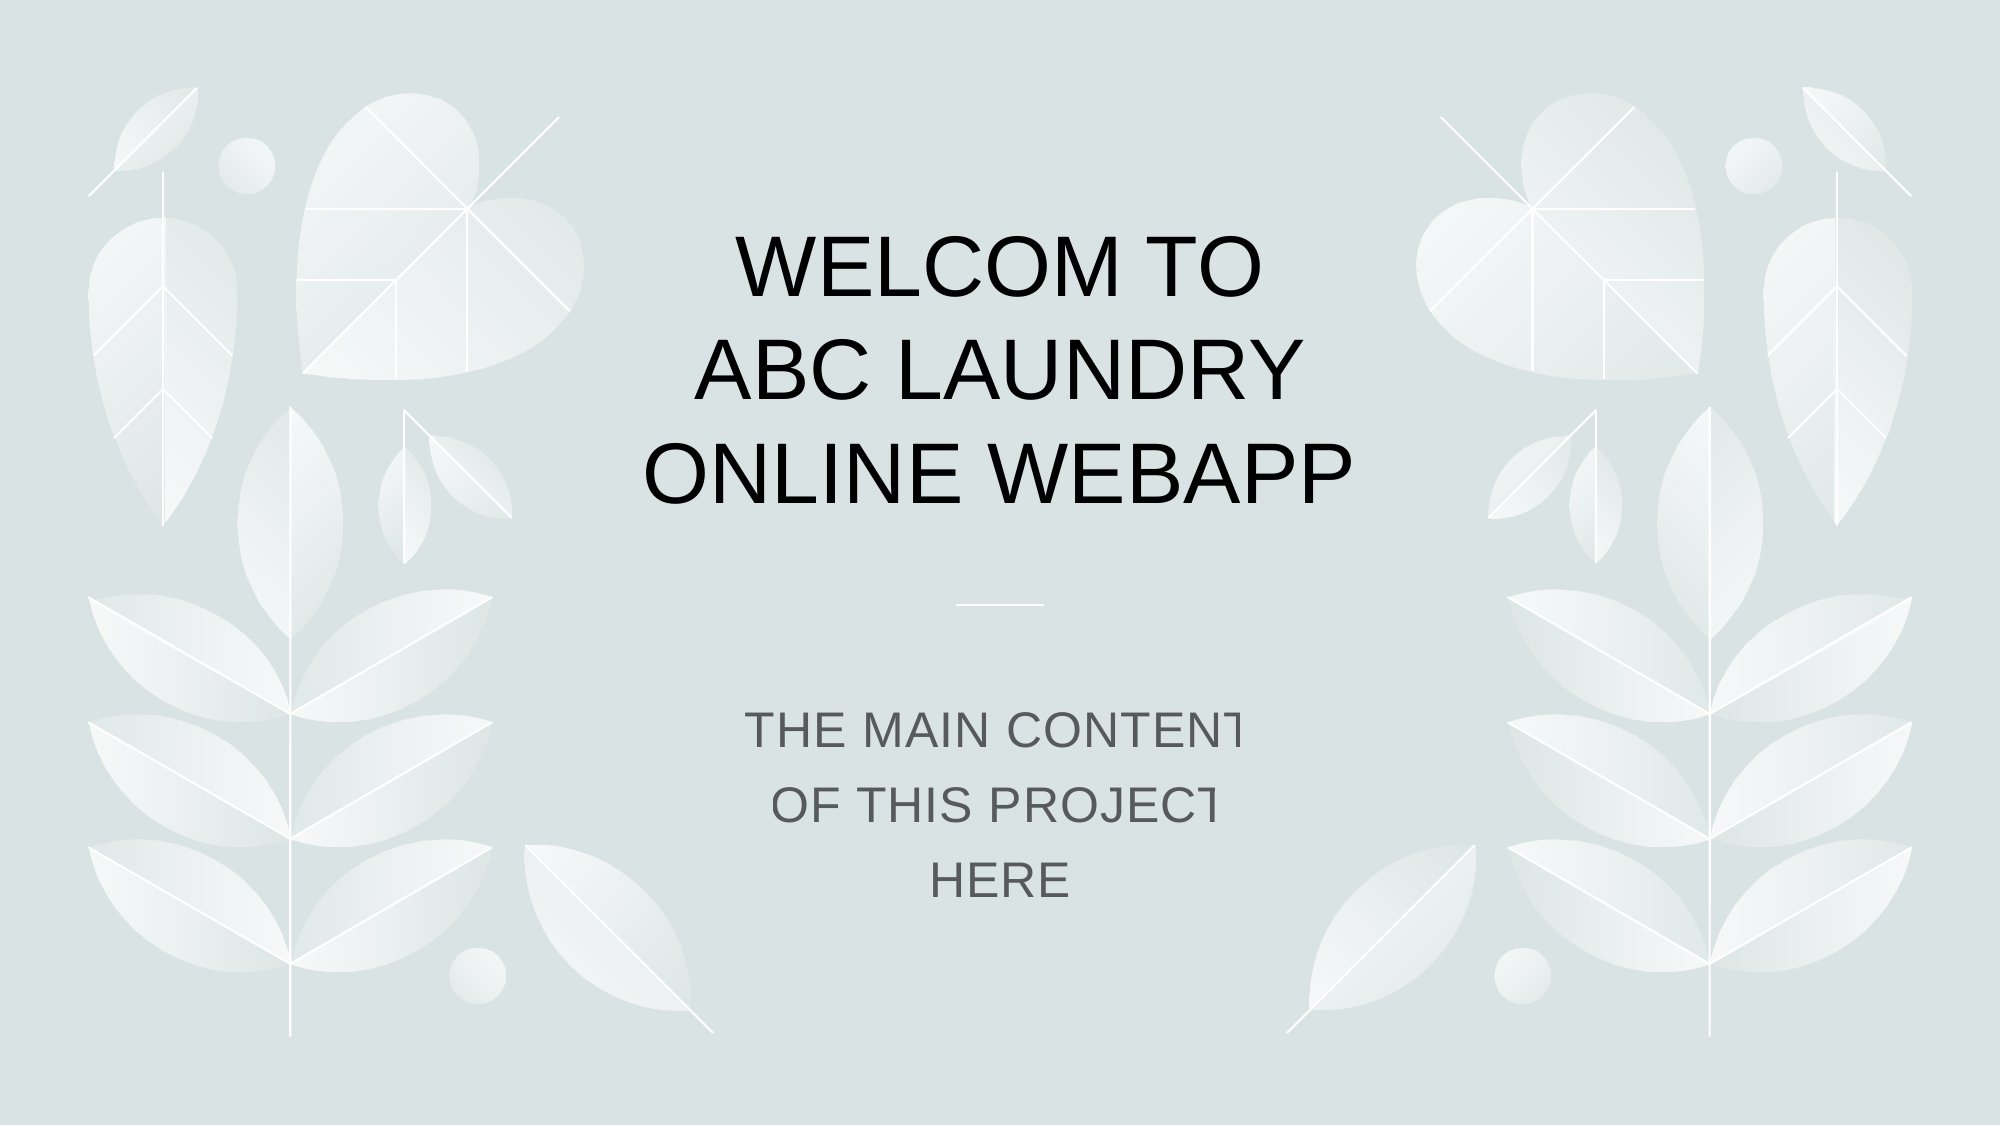

# WELCOM TO ABC LAUNDRY ONLINE WEBAPP
THE MAIN CONTENT OF THIS PROJECT HERE